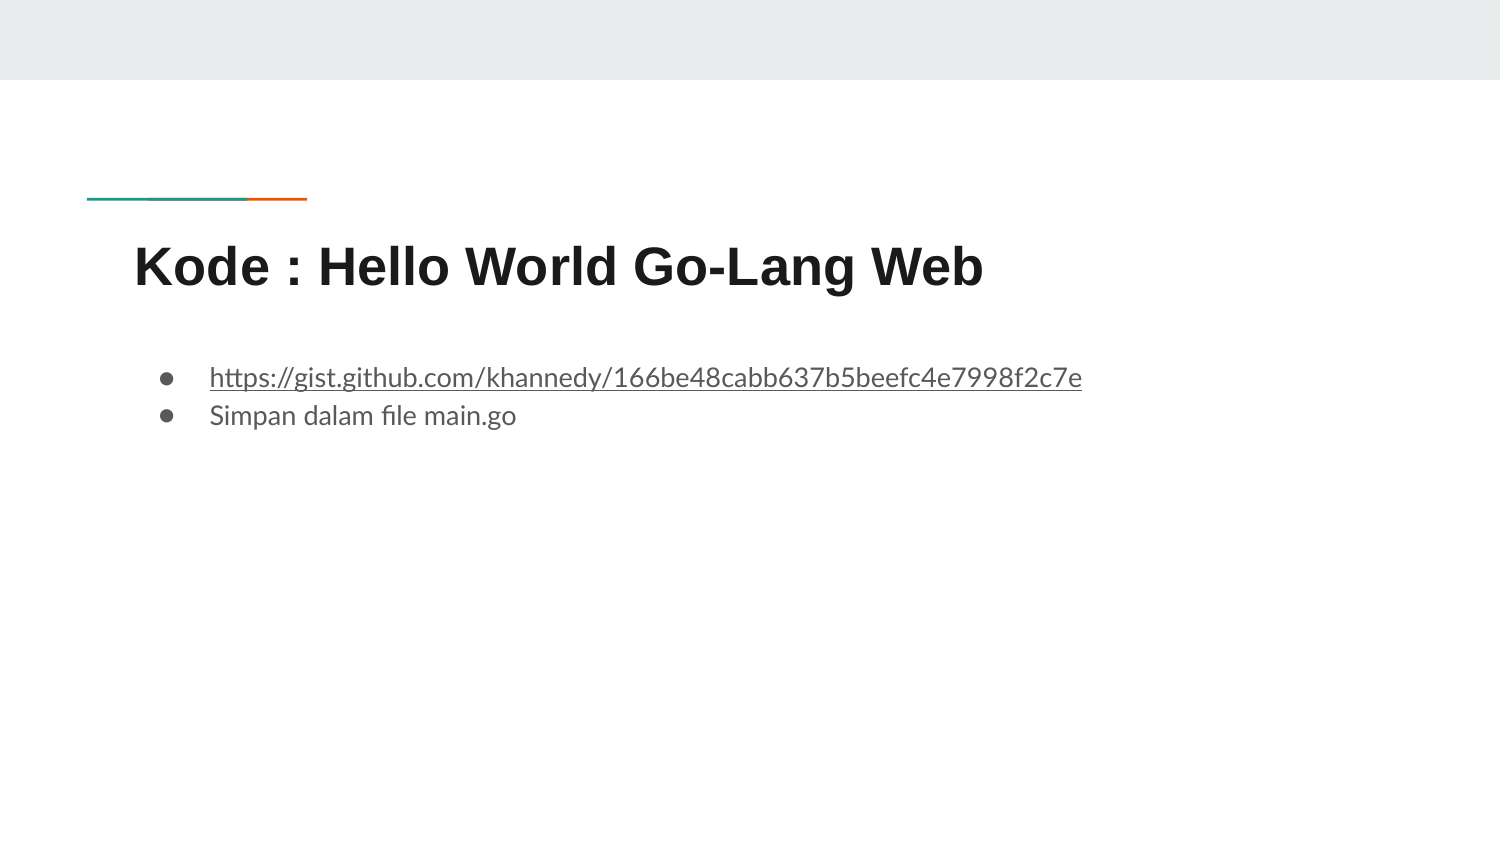

# Kode : Hello World Go-Lang Web
https://gist.github.com/khannedy/166be48cabb637b5beefc4e7998f2c7e
Simpan dalam file main.go